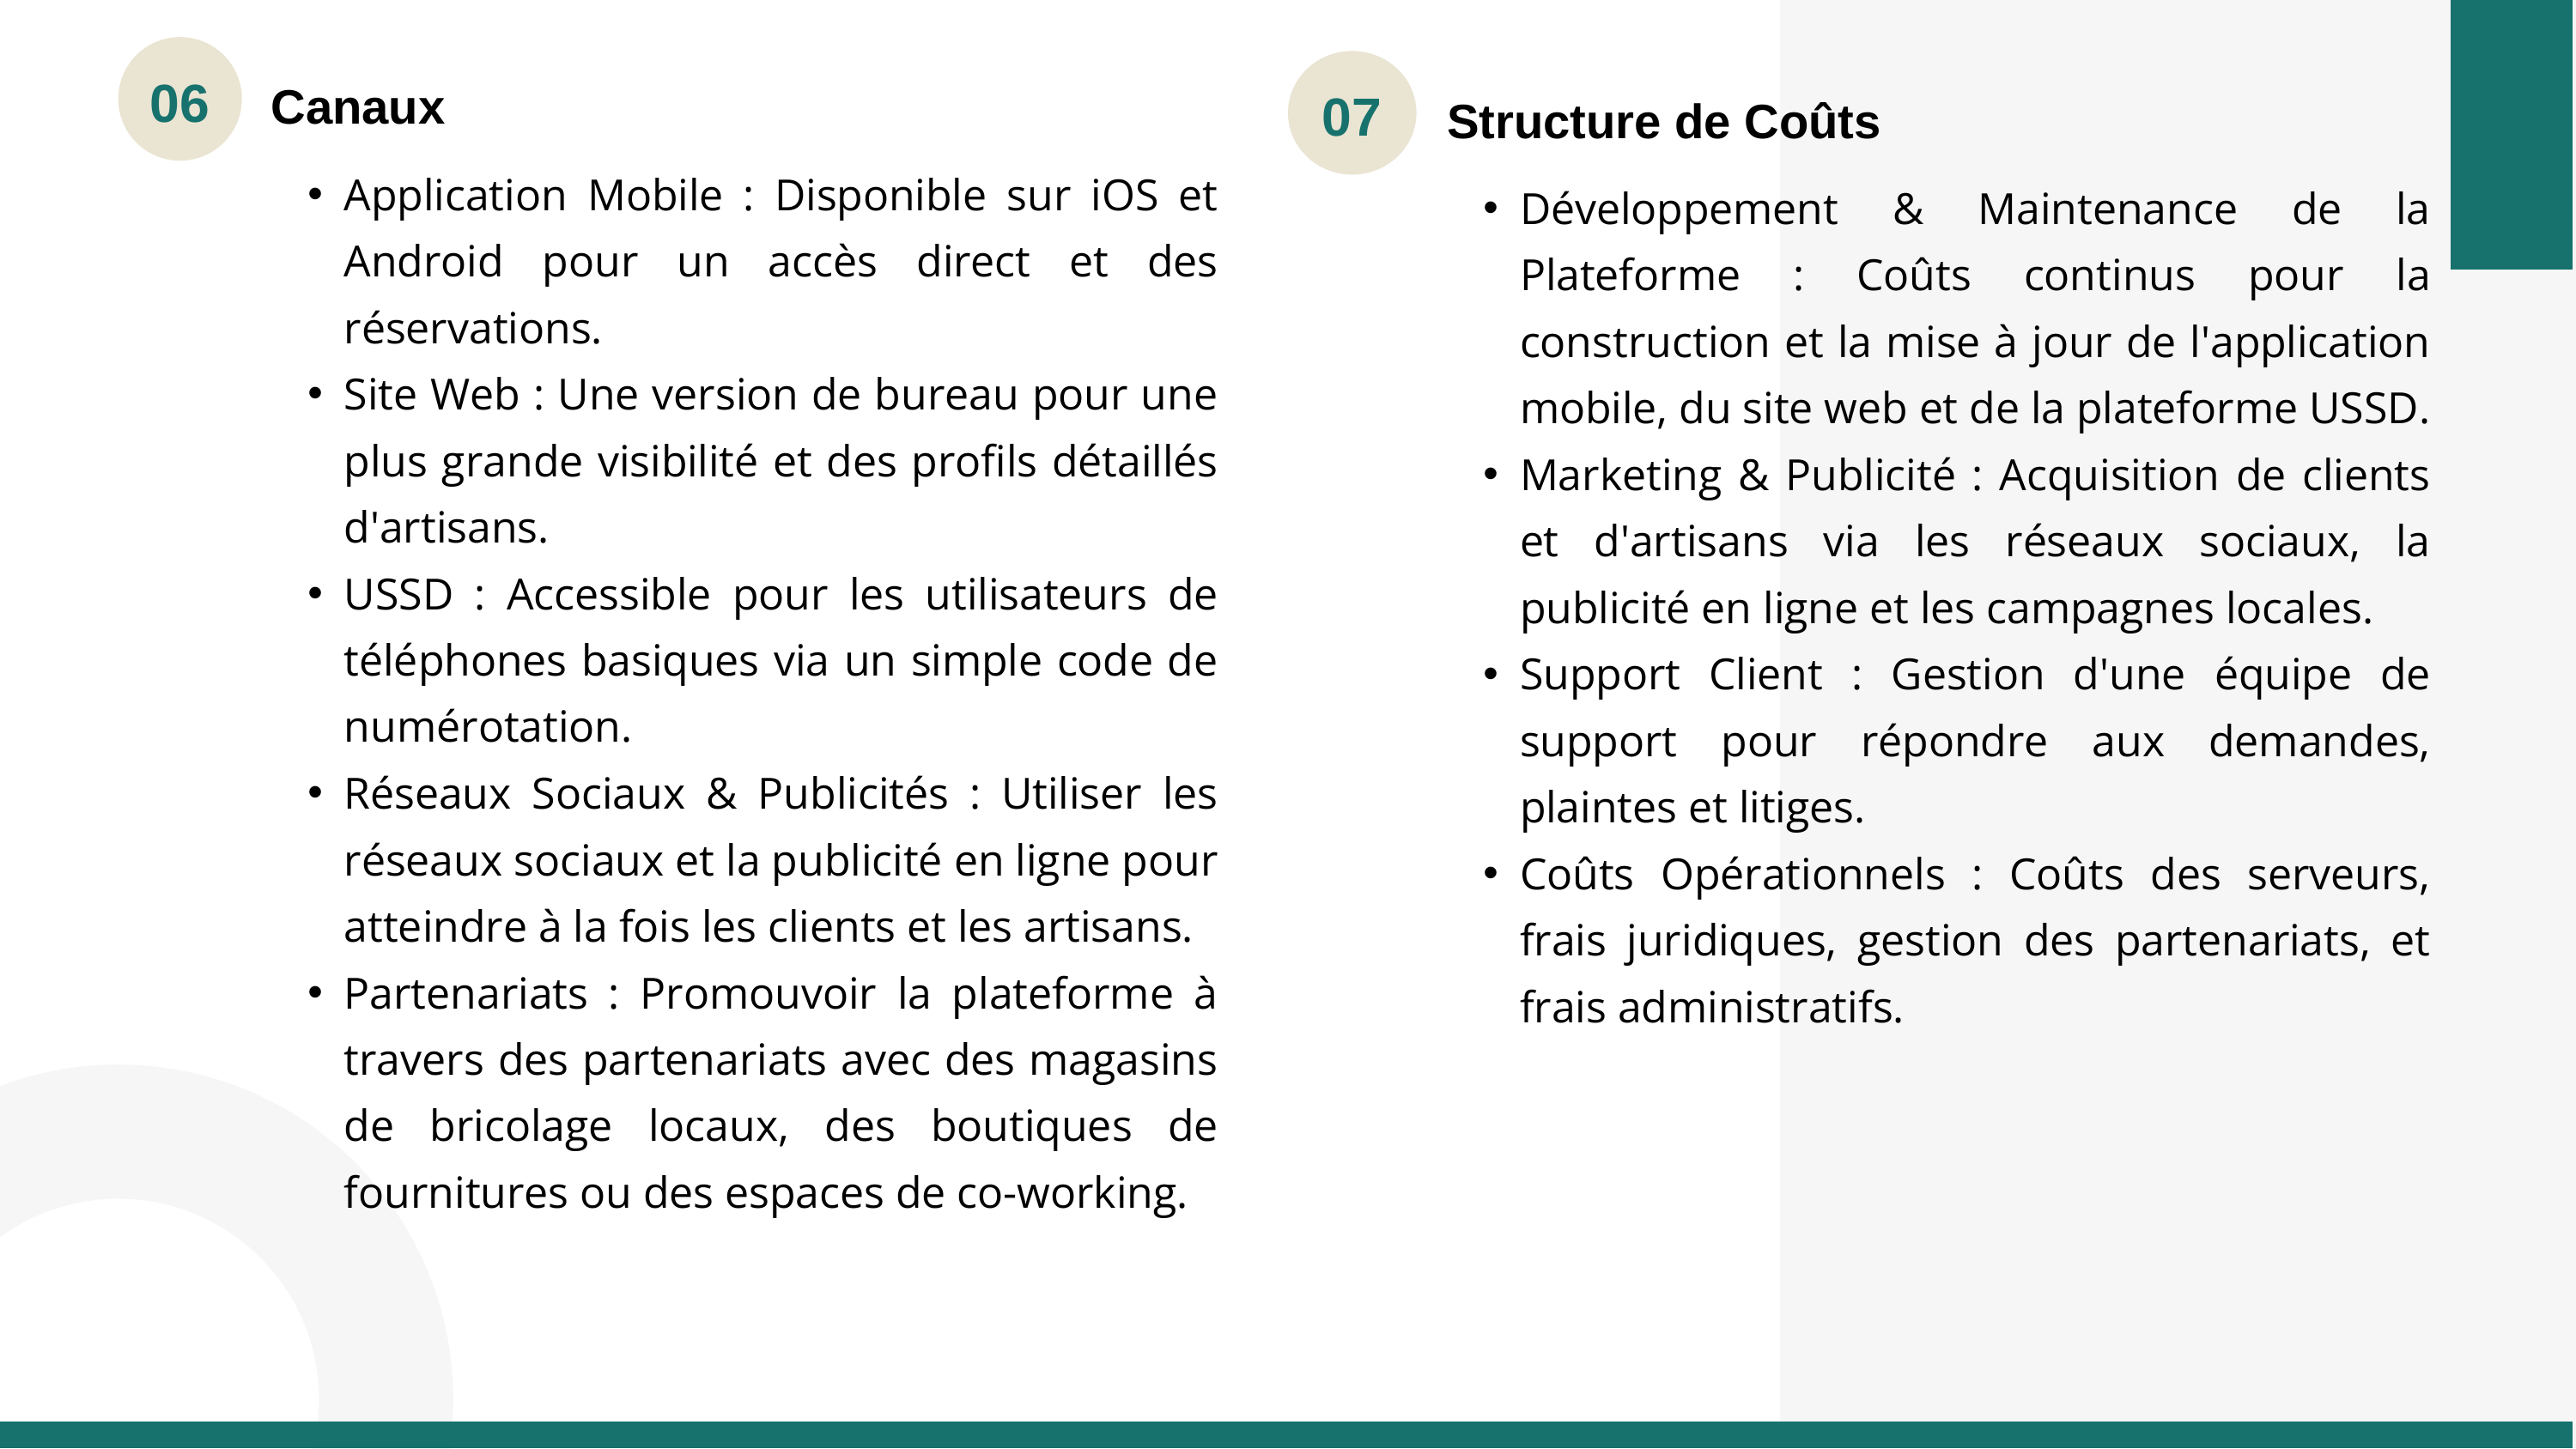

06
Canaux
Application Mobile : Disponible sur iOS et Android pour un accès direct et des réservations.
Site Web : Une version de bureau pour une plus grande visibilité et des profils détaillés d'artisans.
USSD : Accessible pour les utilisateurs de téléphones basiques via un simple code de numérotation.
Réseaux Sociaux & Publicités : Utiliser les réseaux sociaux et la publicité en ligne pour atteindre à la fois les clients et les artisans.
Partenariats : Promouvoir la plateforme à travers des partenariats avec des magasins de bricolage locaux, des boutiques de fournitures ou des espaces de co-working.

07
Structure de Coûts
Développement & Maintenance de la Plateforme : Coûts continus pour la construction et la mise à jour de l'application mobile, du site web et de la plateforme USSD.
Marketing & Publicité : Acquisition de clients et d'artisans via les réseaux sociaux, la publicité en ligne et les campagnes locales.
Support Client : Gestion d'une équipe de support pour répondre aux demandes, plaintes et litiges.
Coûts Opérationnels : Coûts des serveurs, frais juridiques, gestion des partenariats, et frais administratifs.